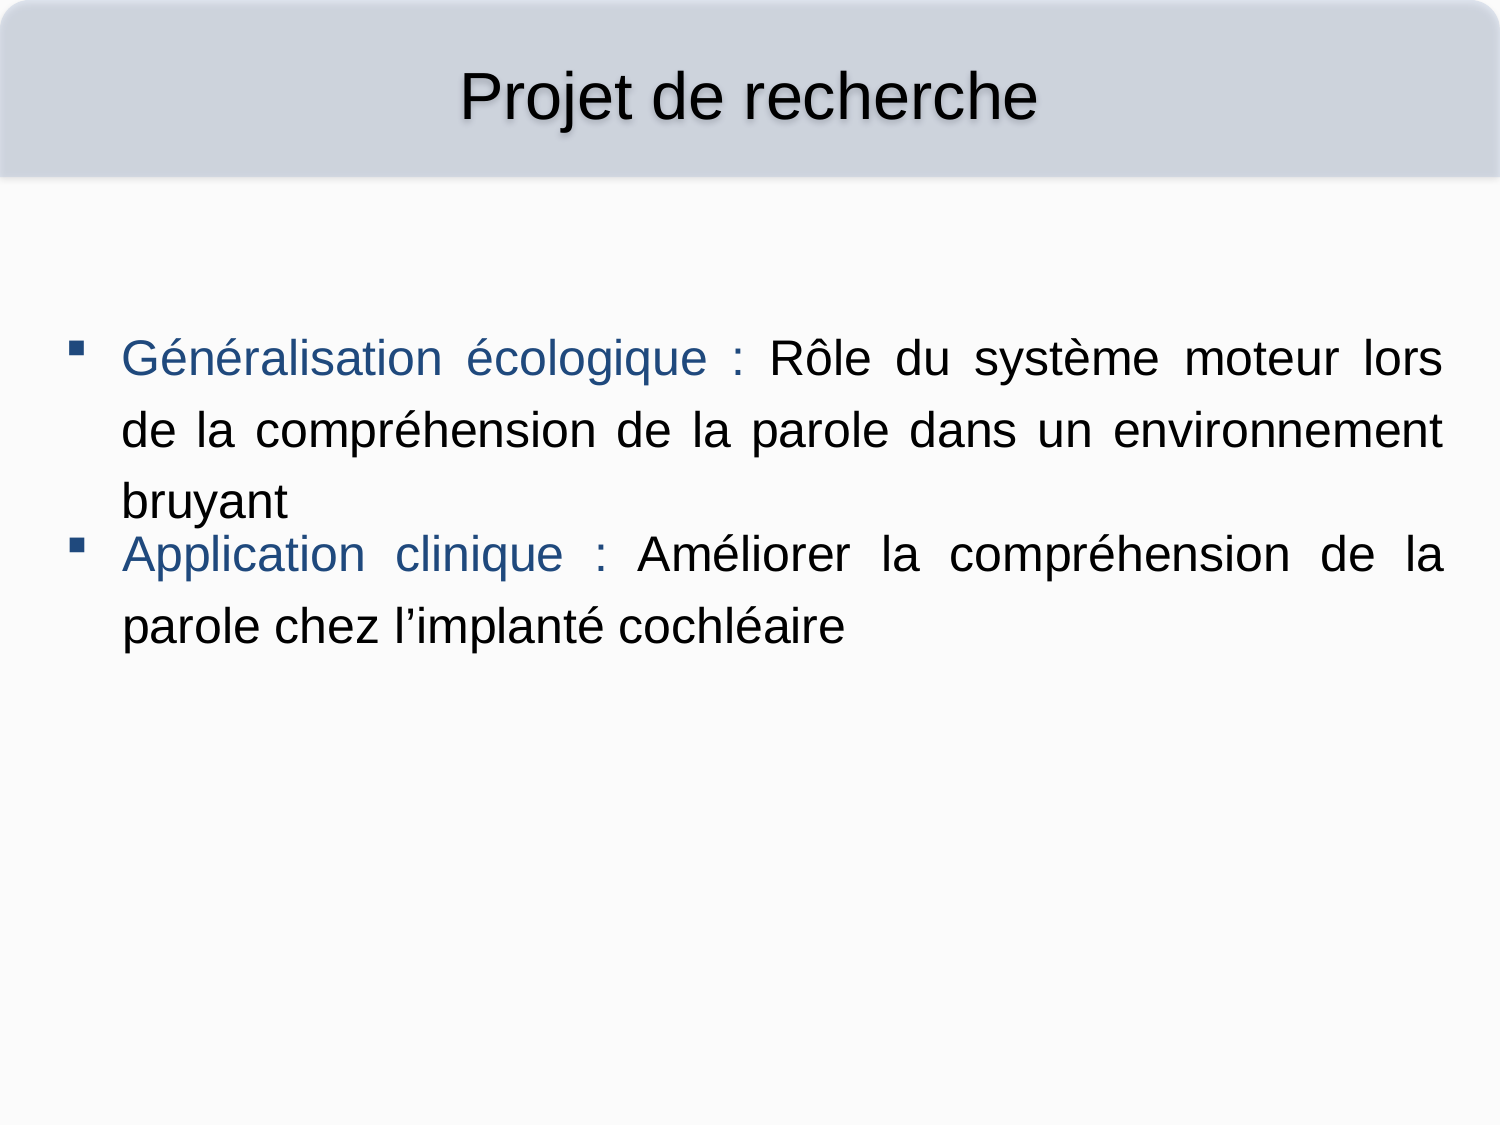

Projet de recherche
Généralisation écologique : Rôle du système moteur lors de la compréhension de la parole dans un environnement bruyant
Application clinique : Améliorer la compréhension de la parole chez l’implanté cochléaire